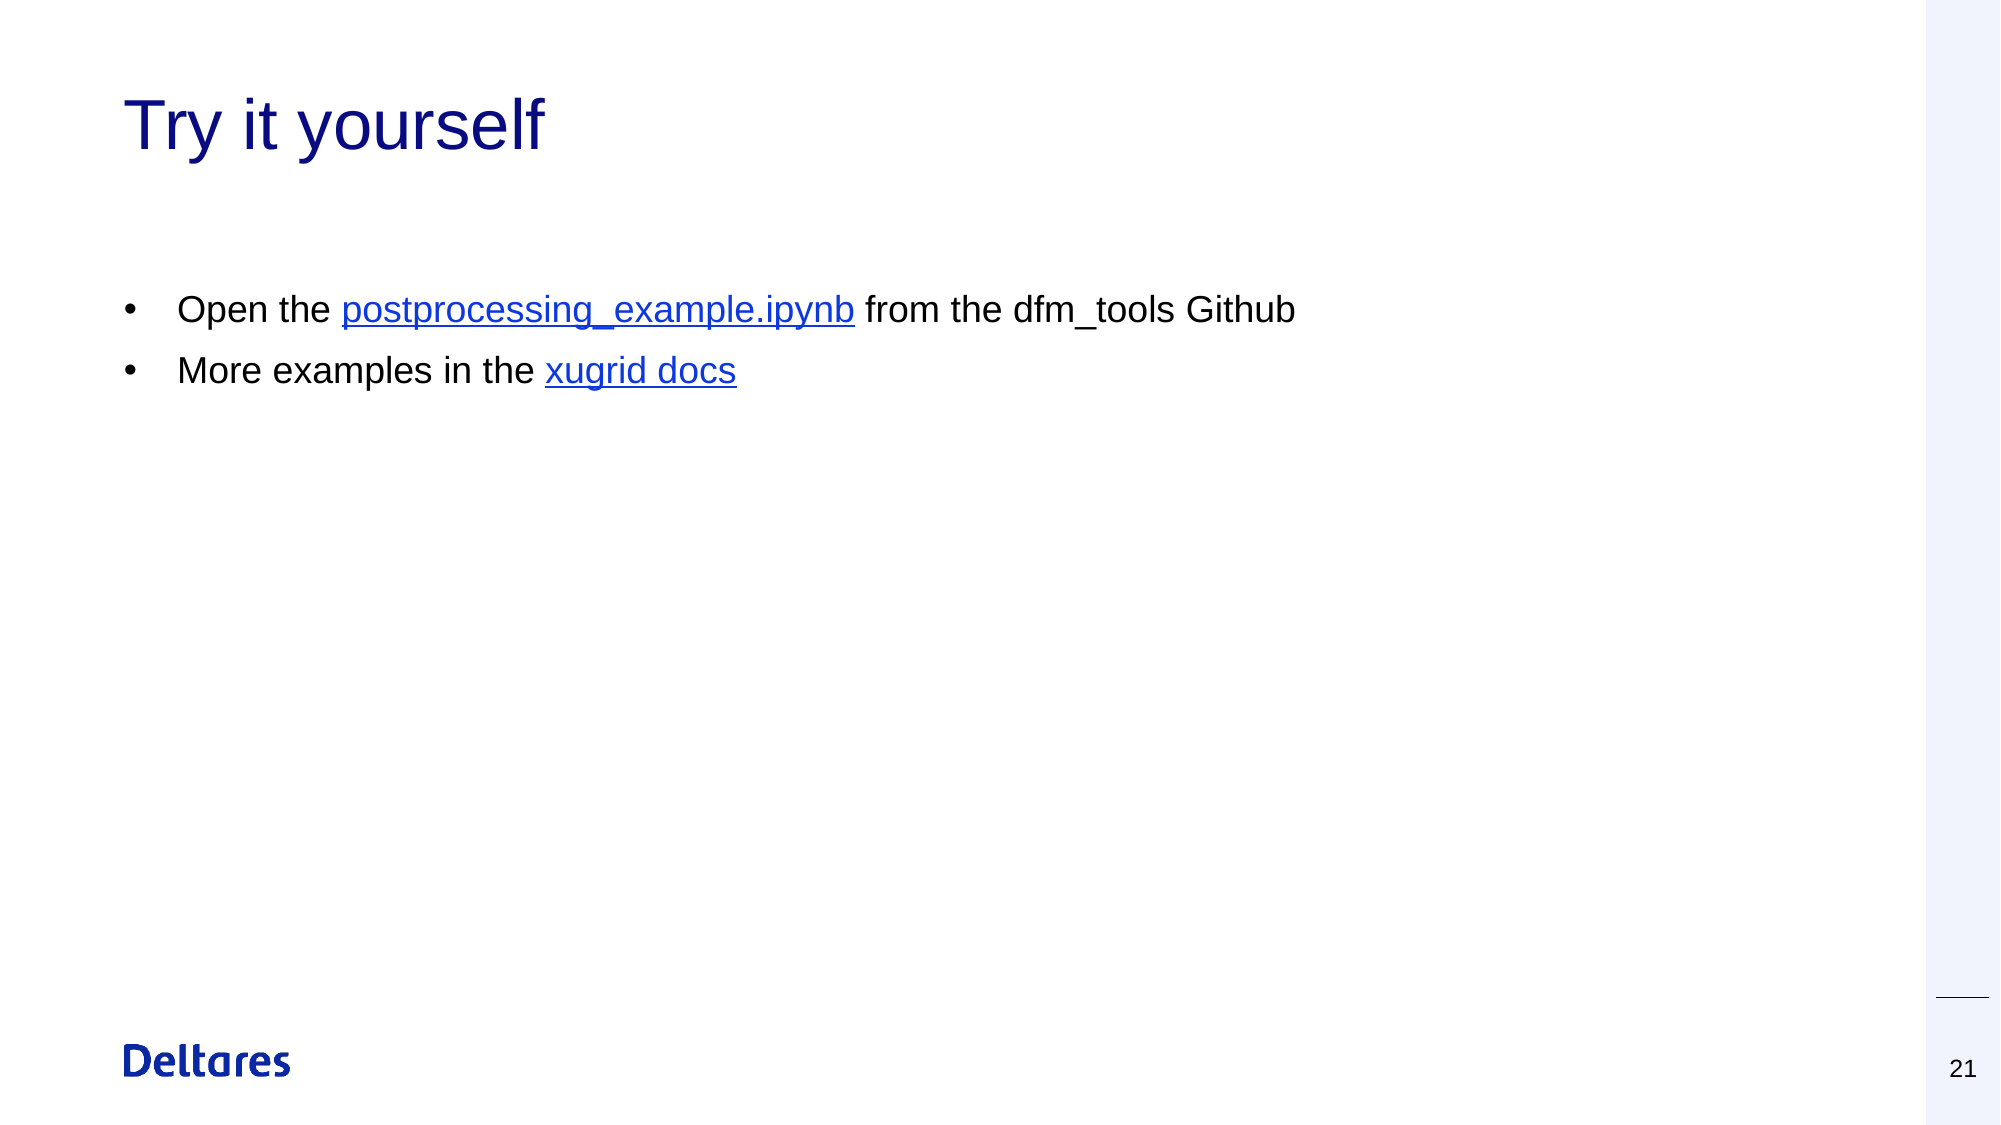

# Try it yourself
Open the postprocessing_example.ipynb from the dfm_tools Github
More examples in the xugrid docs

21